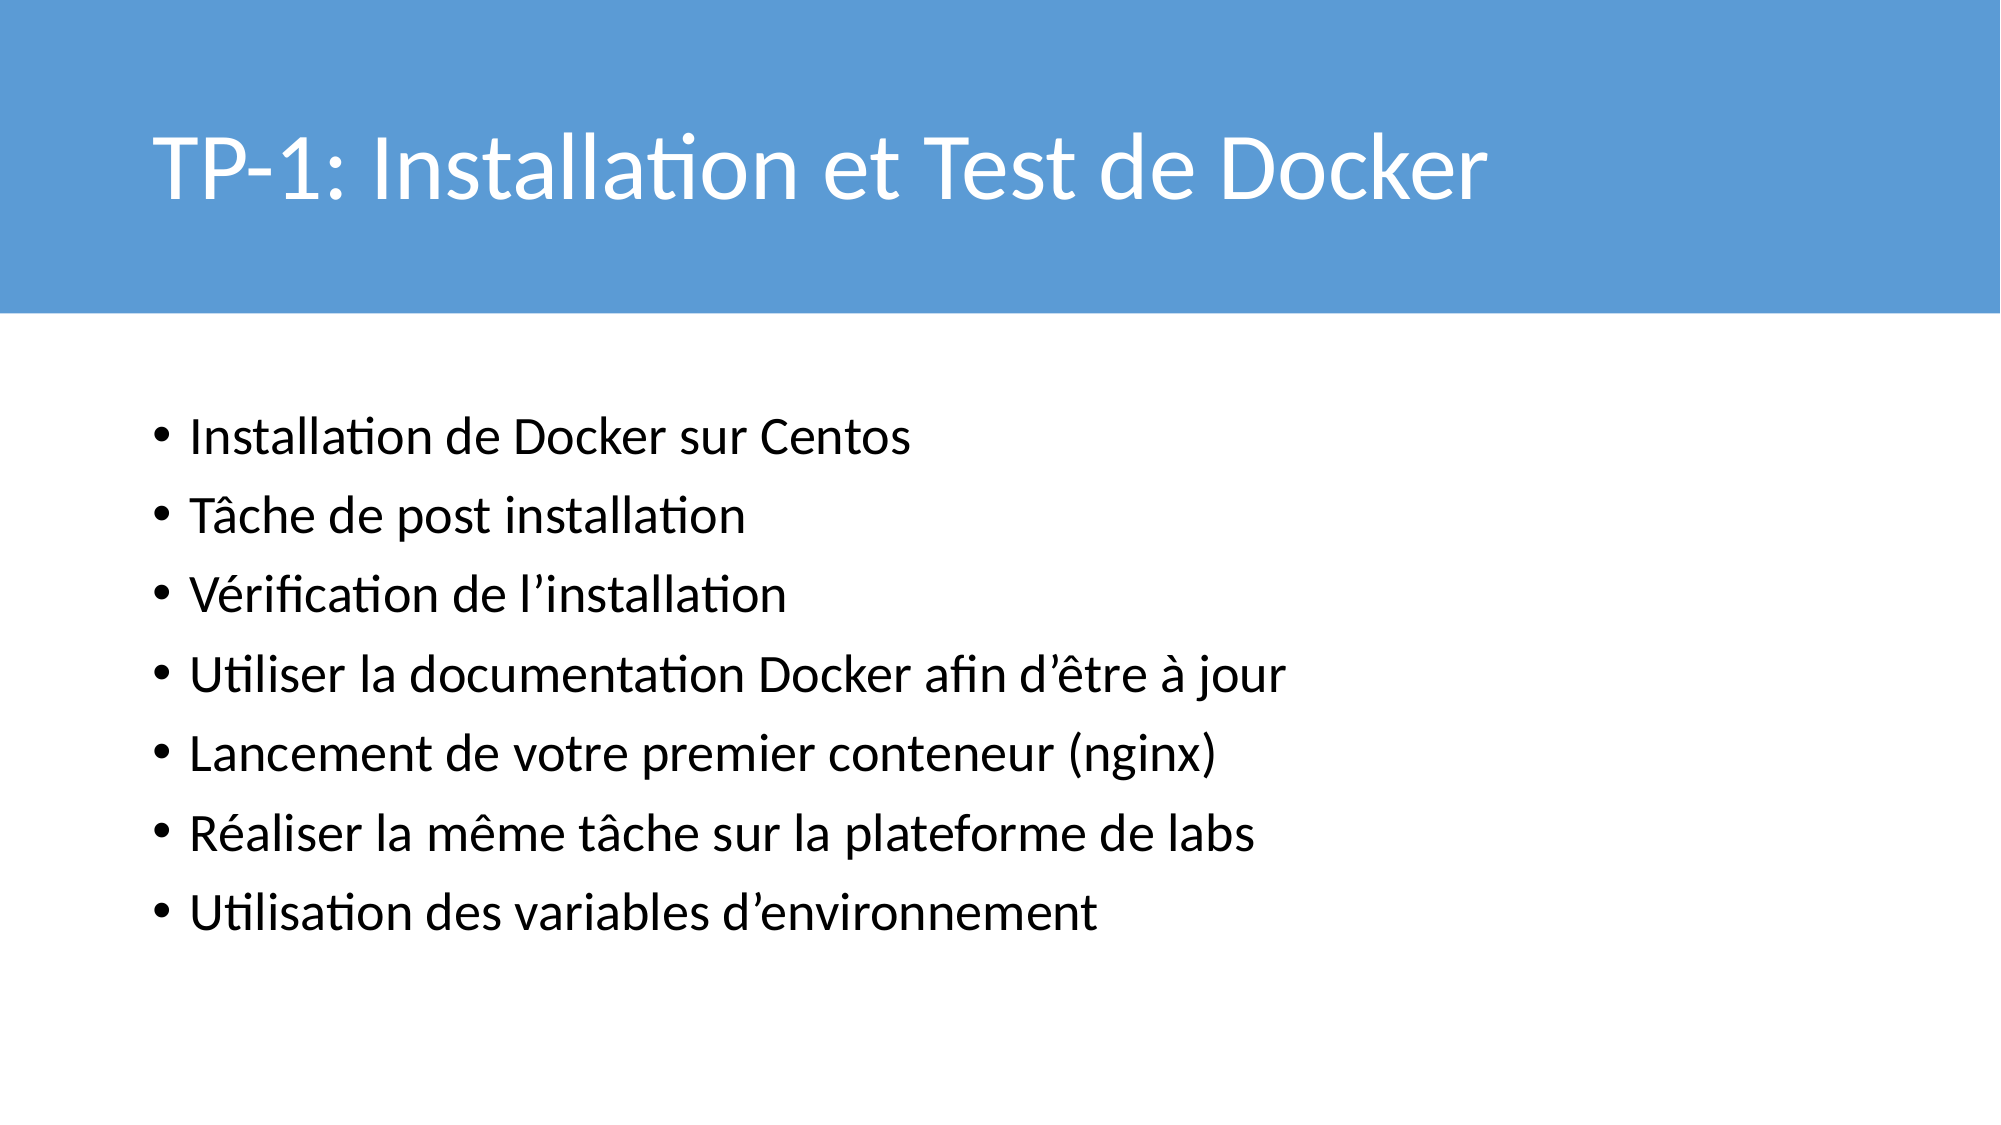

# TP-1: Installation et Test de Docker
Installation de Docker sur Centos
Tâche de post installation
Vérification de l’installation
Utiliser la documentation Docker afin d’être à jour
Lancement de votre premier conteneur (nginx)
Réaliser la même tâche sur la plateforme de labs
Utilisation des variables d’environnement